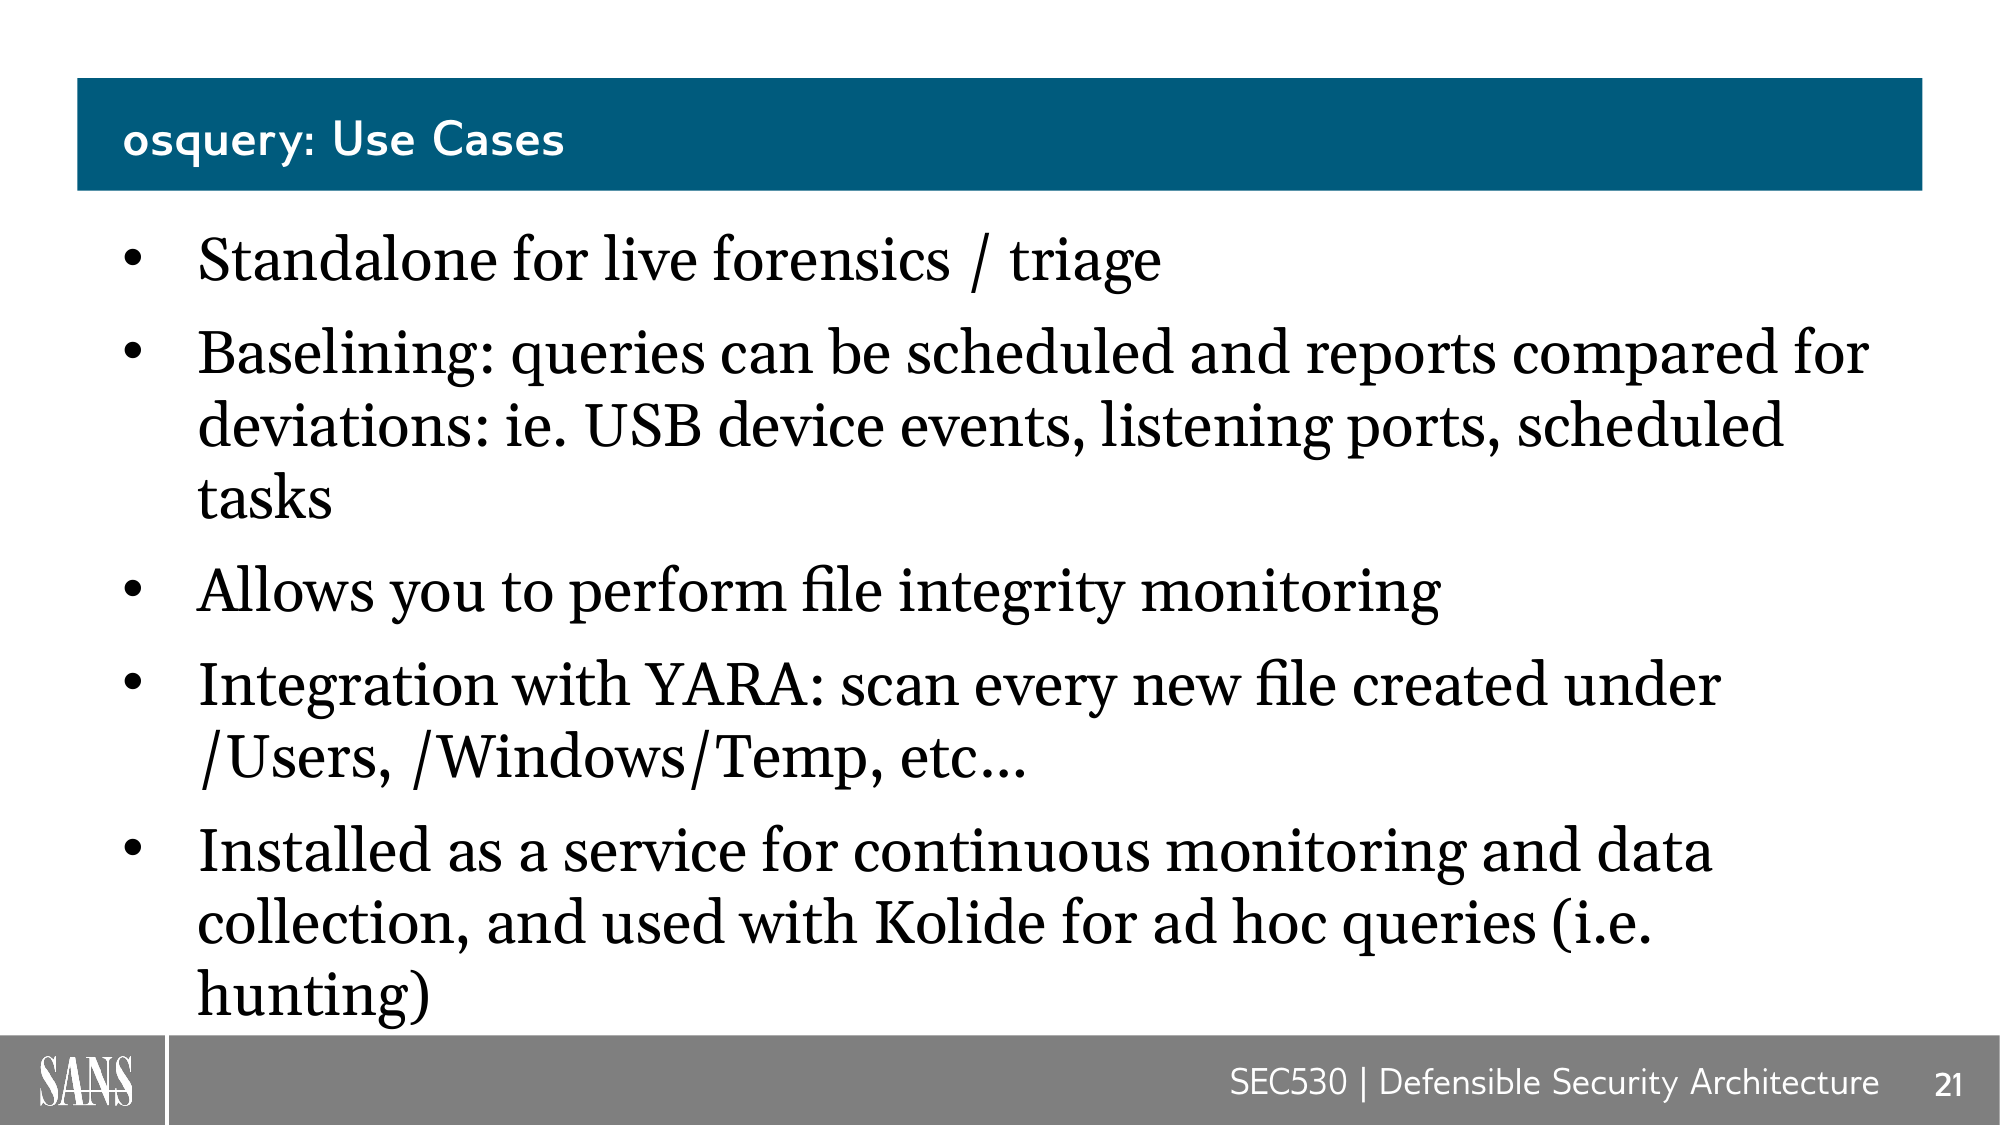

# osquery: Use Cases
Standalone for live forensics / triage
Baselining: queries can be scheduled and reports compared for deviations: ie. USB device events, listening ports, scheduled tasks
Allows you to perform file integrity monitoring
Integration with YARA: scan every new file created under /Users, /Windows/Temp, etc…
Installed as a service for continuous monitoring and data collection, and used with Kolide for ad hoc queries (i.e. hunting)